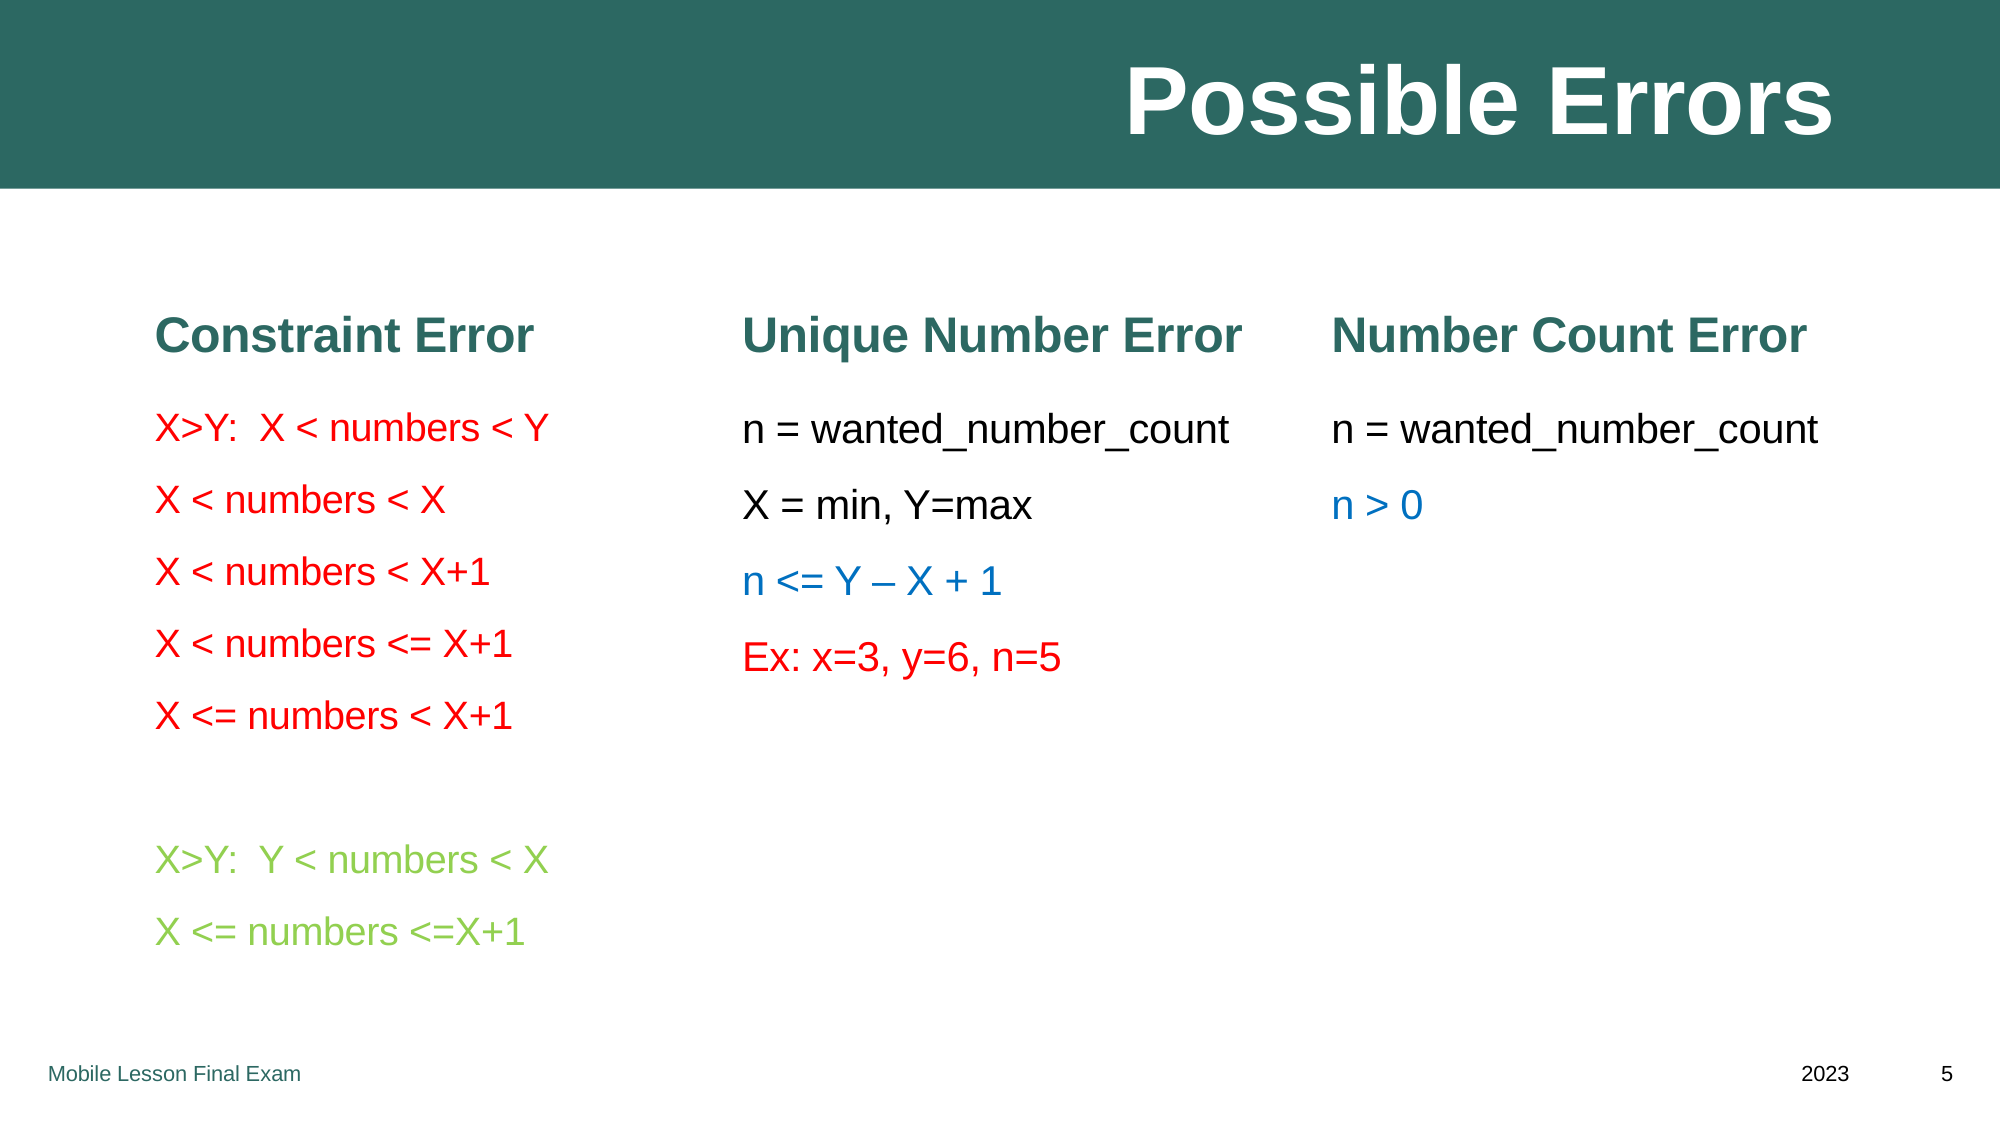

# Possible Errors
Constraint Error
Unique Number Error
Number Count Error
X>Y:  X < numbers < Y
X < numbers < X
X < numbers < X+1
X < numbers <= X+1
X <= numbers < X+1

X>Y:  Y < numbers < X
X <= numbers <=X+1

n = wanted_number_count
X = min, Y=max
n <= Y – X + 1
Ex: x=3, y=6, n=5
n = wanted_number_count
n > 0
2023
Mobile Lesson Final Exam
5